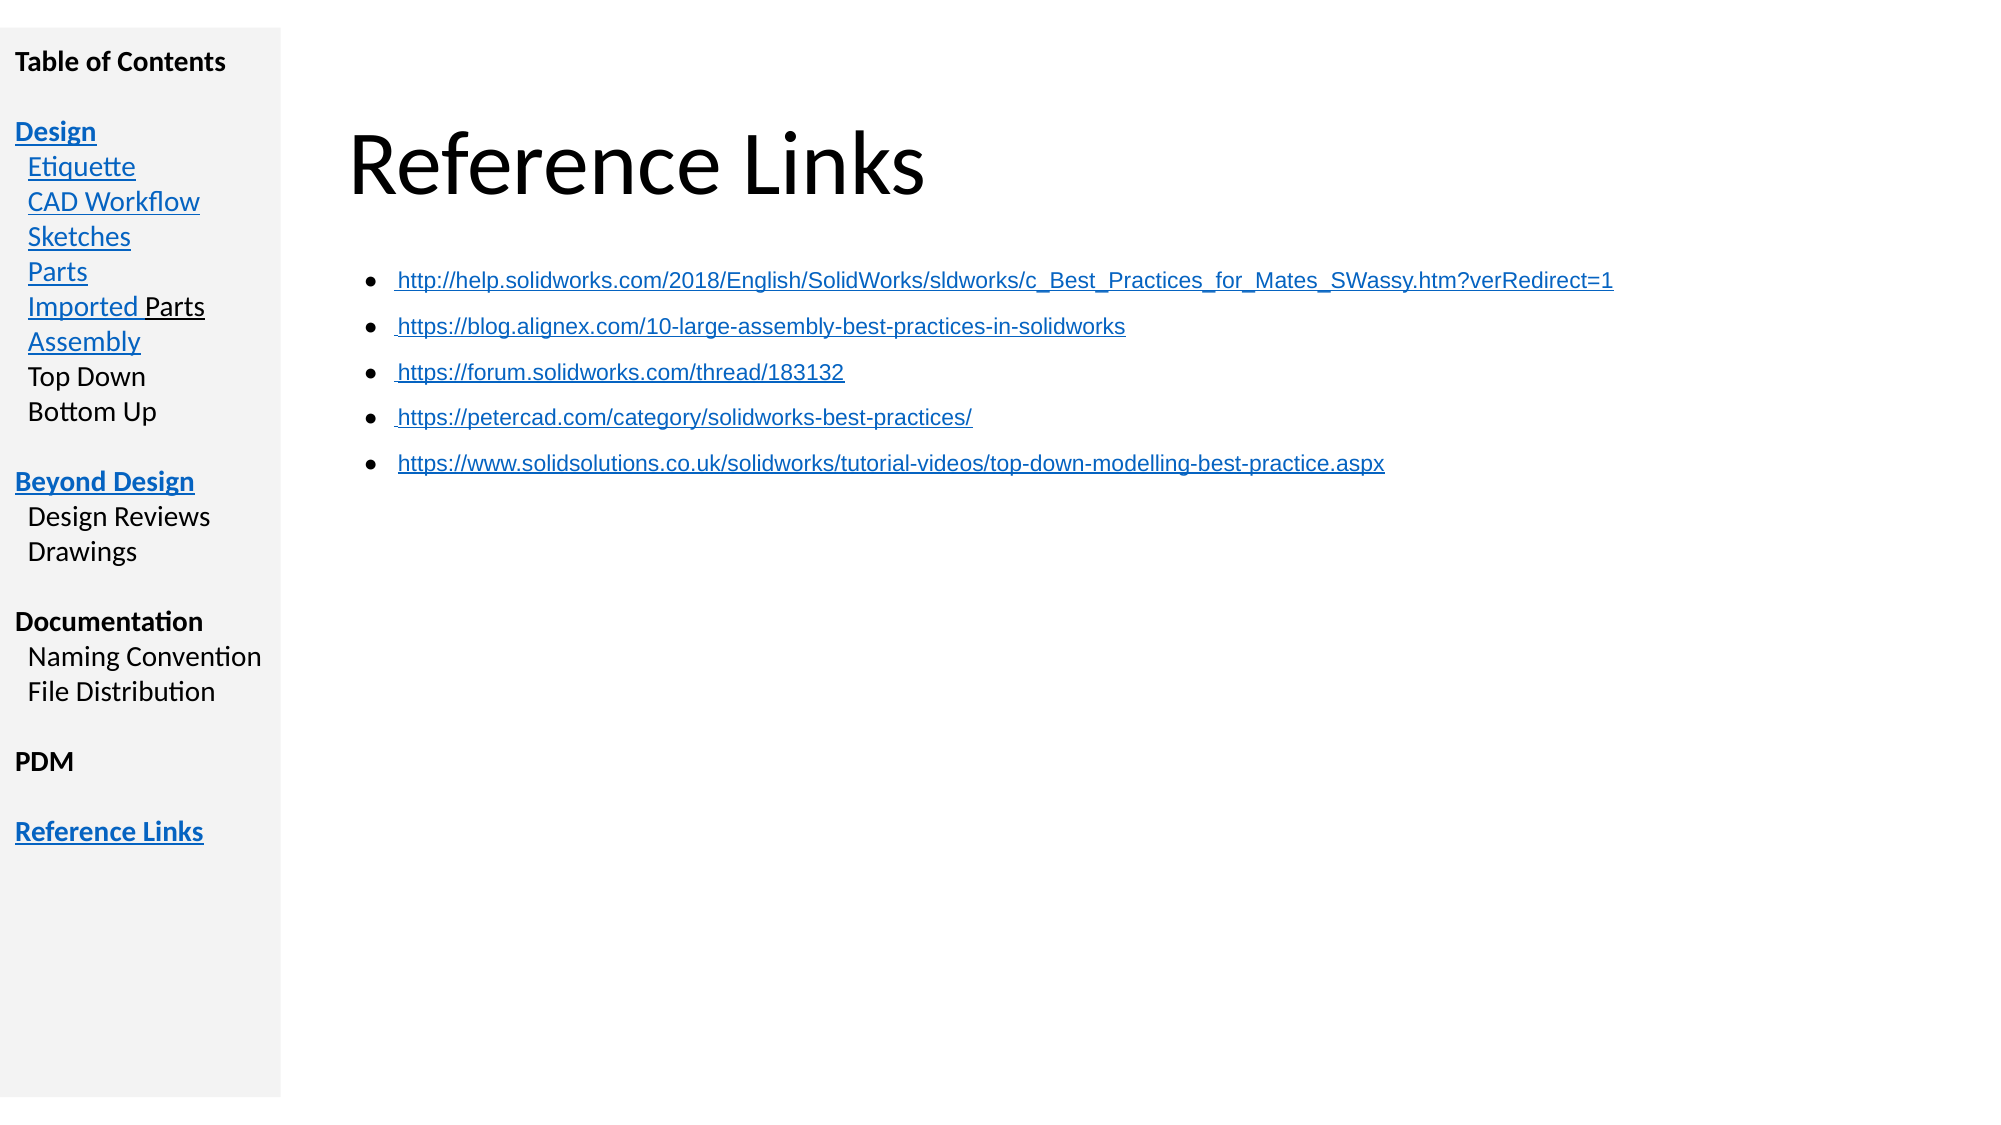

# Reference Links
●     http://help.solidworks.com/2018/English/SolidWorks/sldworks/c_Best_Practices_for_Mates_SWassy.htm?verRedirect=1
●     https://blog.alignex.com/10-large-assembly-best-practices-in-solidworks
●     https://forum.solidworks.com/thread/183132
●     https://petercad.com/category/solidworks-best-practices/
●     https://www.solidsolutions.co.uk/solidworks/tutorial-videos/top-down-modelling-best-practice.aspx